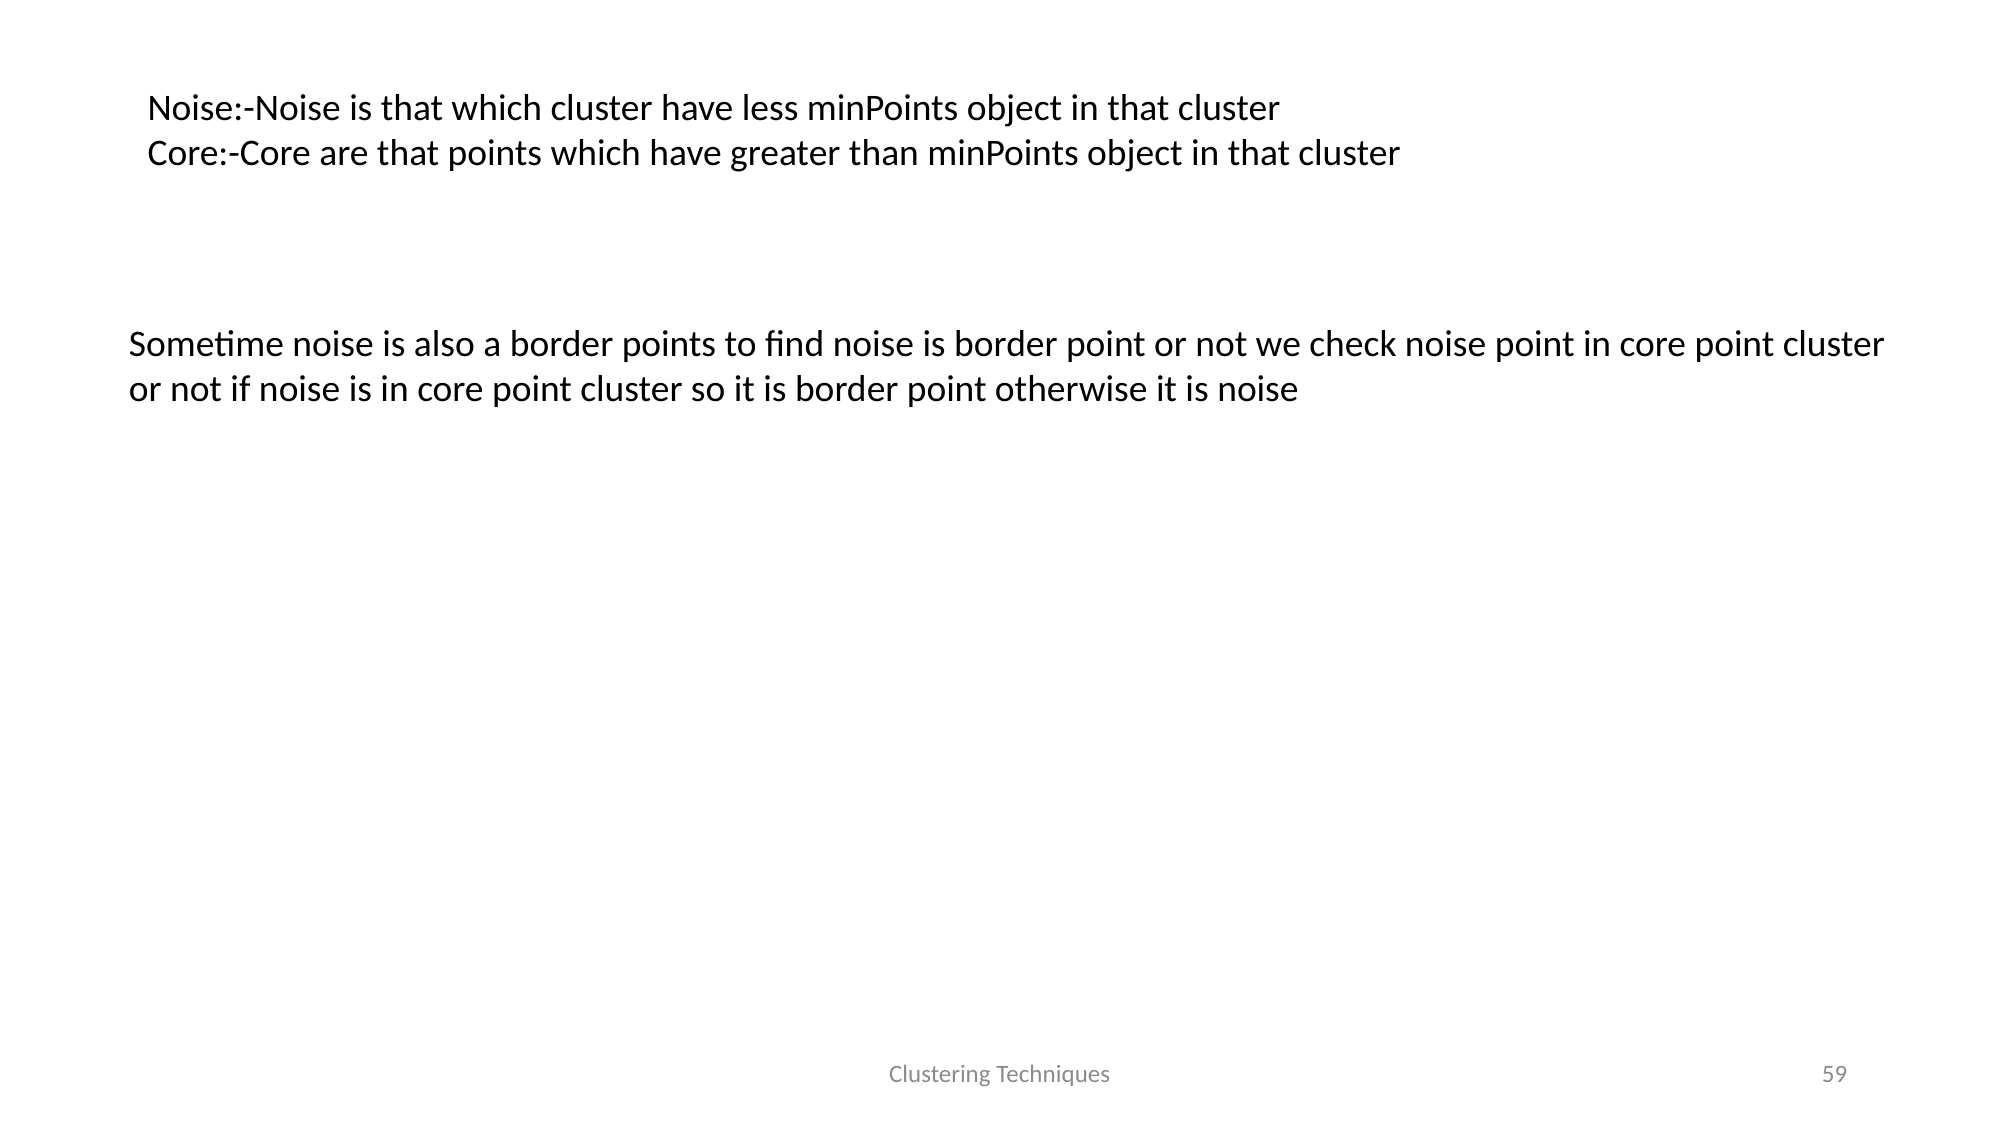

Noise:-Noise is that which cluster have less minPoints object in that cluster
Core:-Core are that points which have greater than minPoints object in that cluster
Sometime noise is also a border points to find noise is border point or not we check noise point in core point cluster
or not if noise is in core point cluster so it is border point otherwise it is noise
Clustering Techniques
59